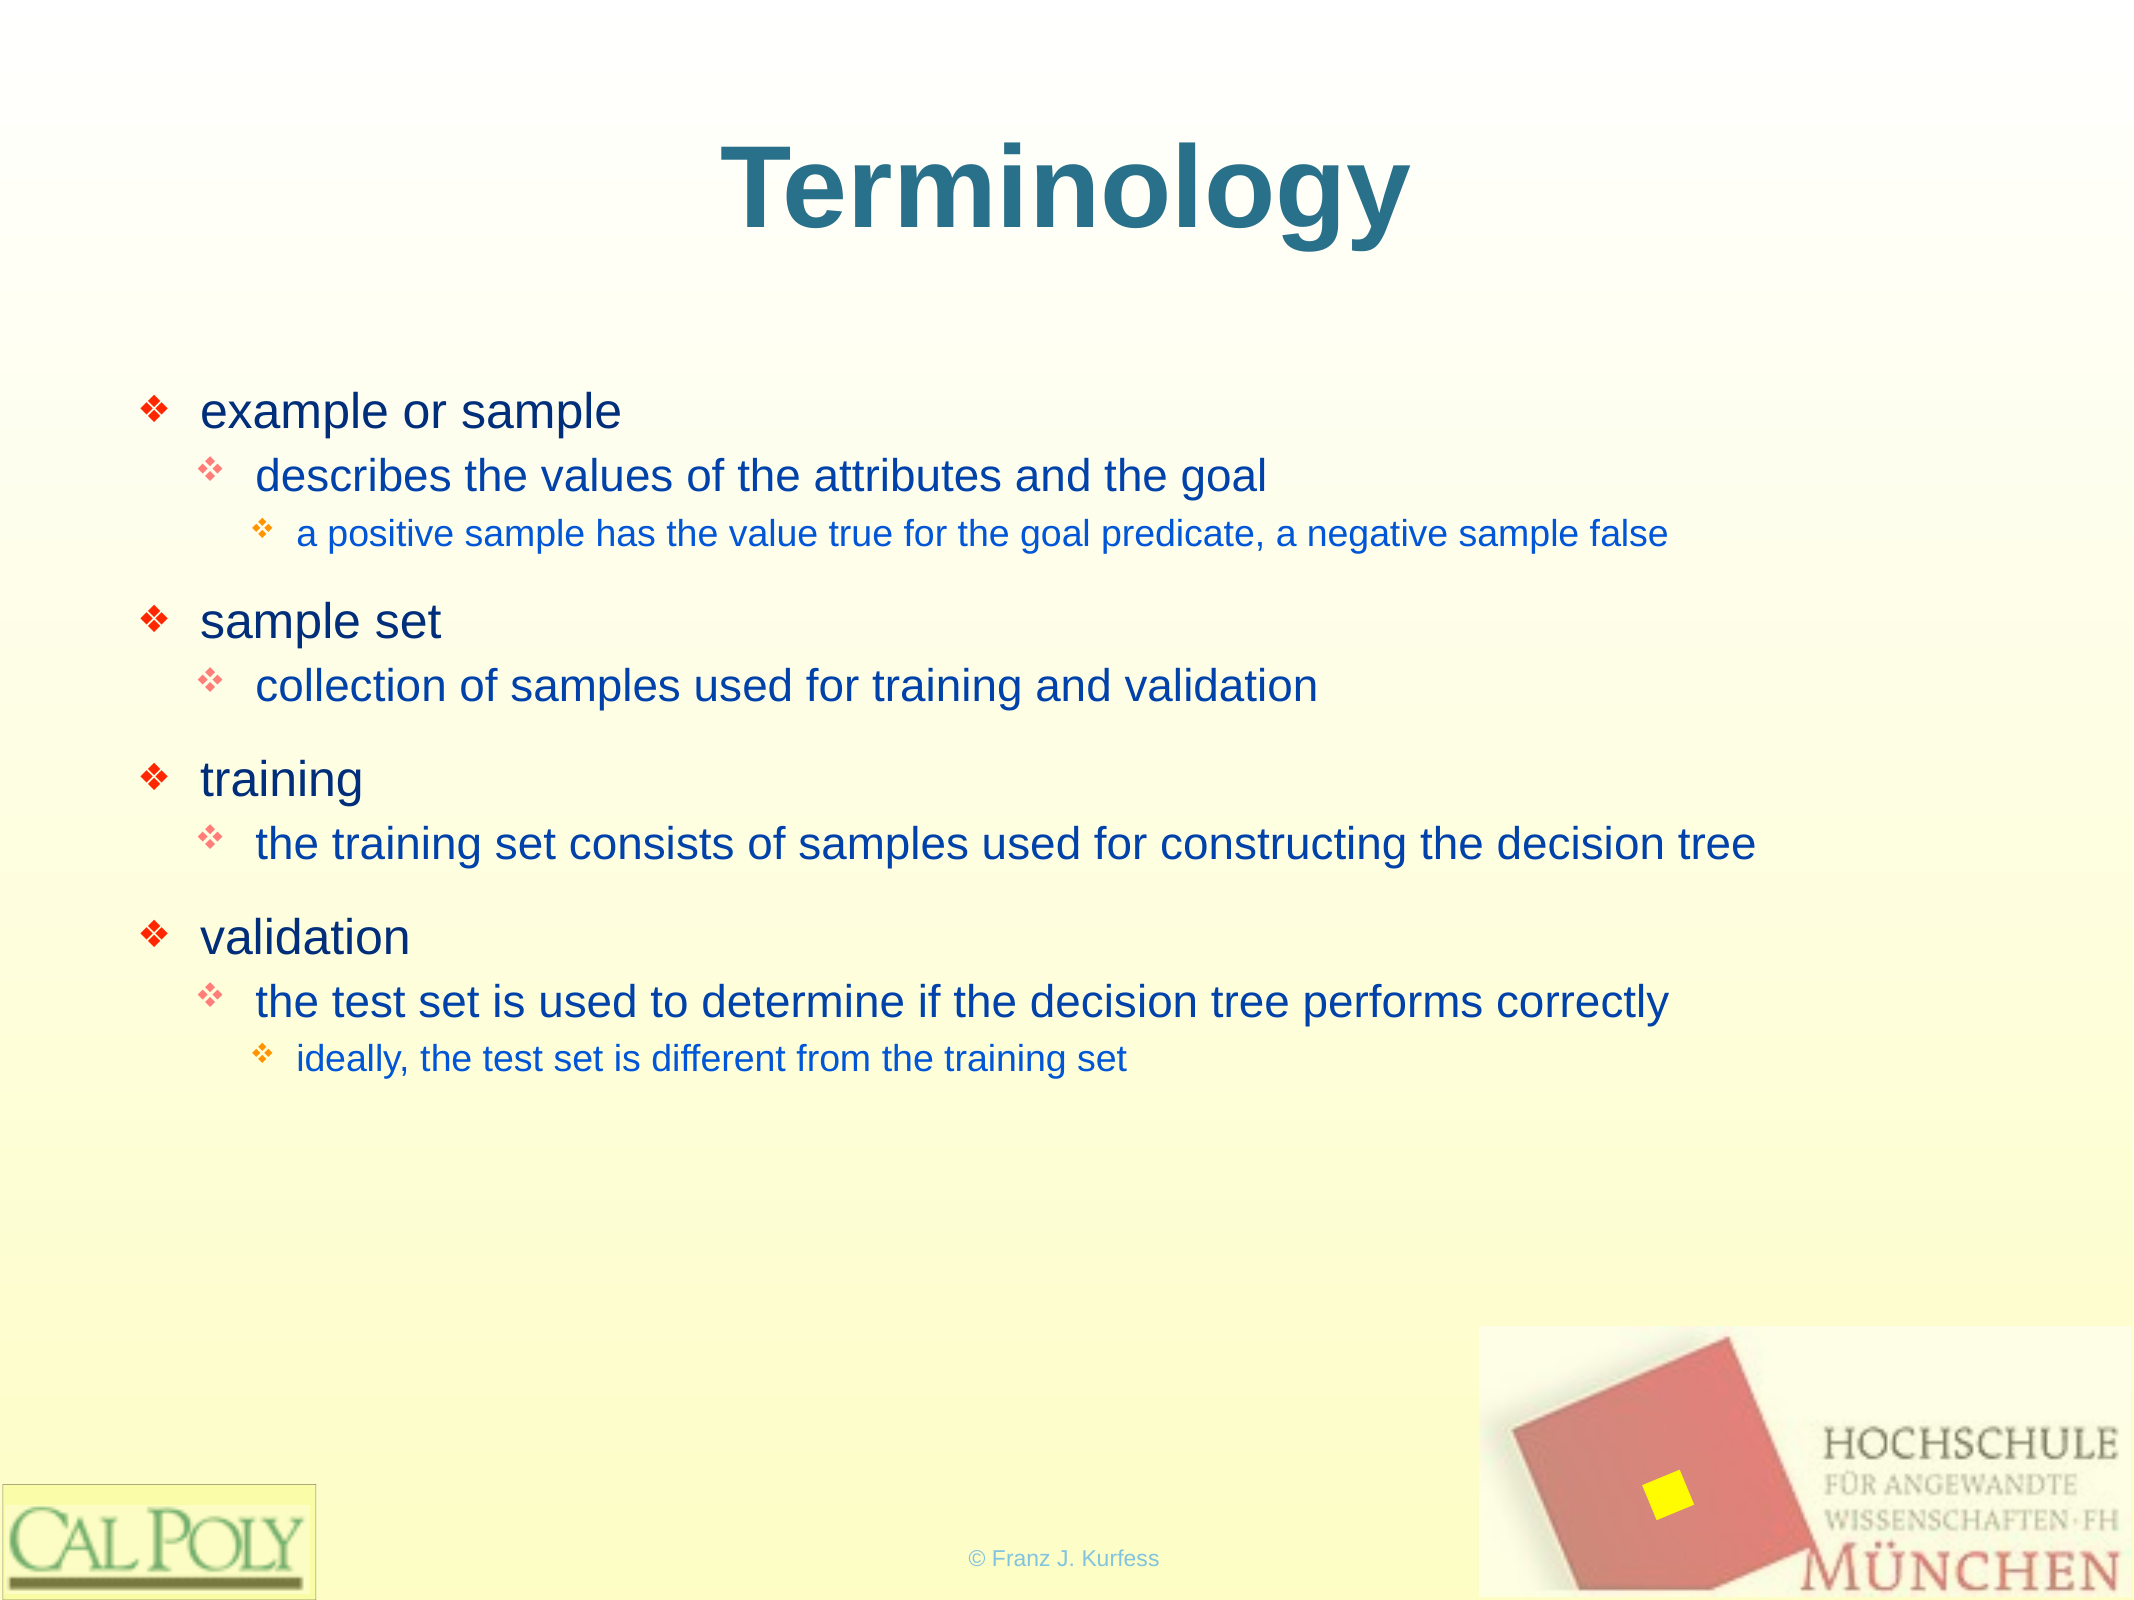

# Terminology
example or sample
describes the values of the attributes and the goal
a positive sample has the value true for the goal predicate, a negative sample false
sample set
collection of samples used for training and validation
training
the training set consists of samples used for constructing the decision tree
validation
the test set is used to determine if the decision tree performs correctly
ideally, the test set is different from the training set
40